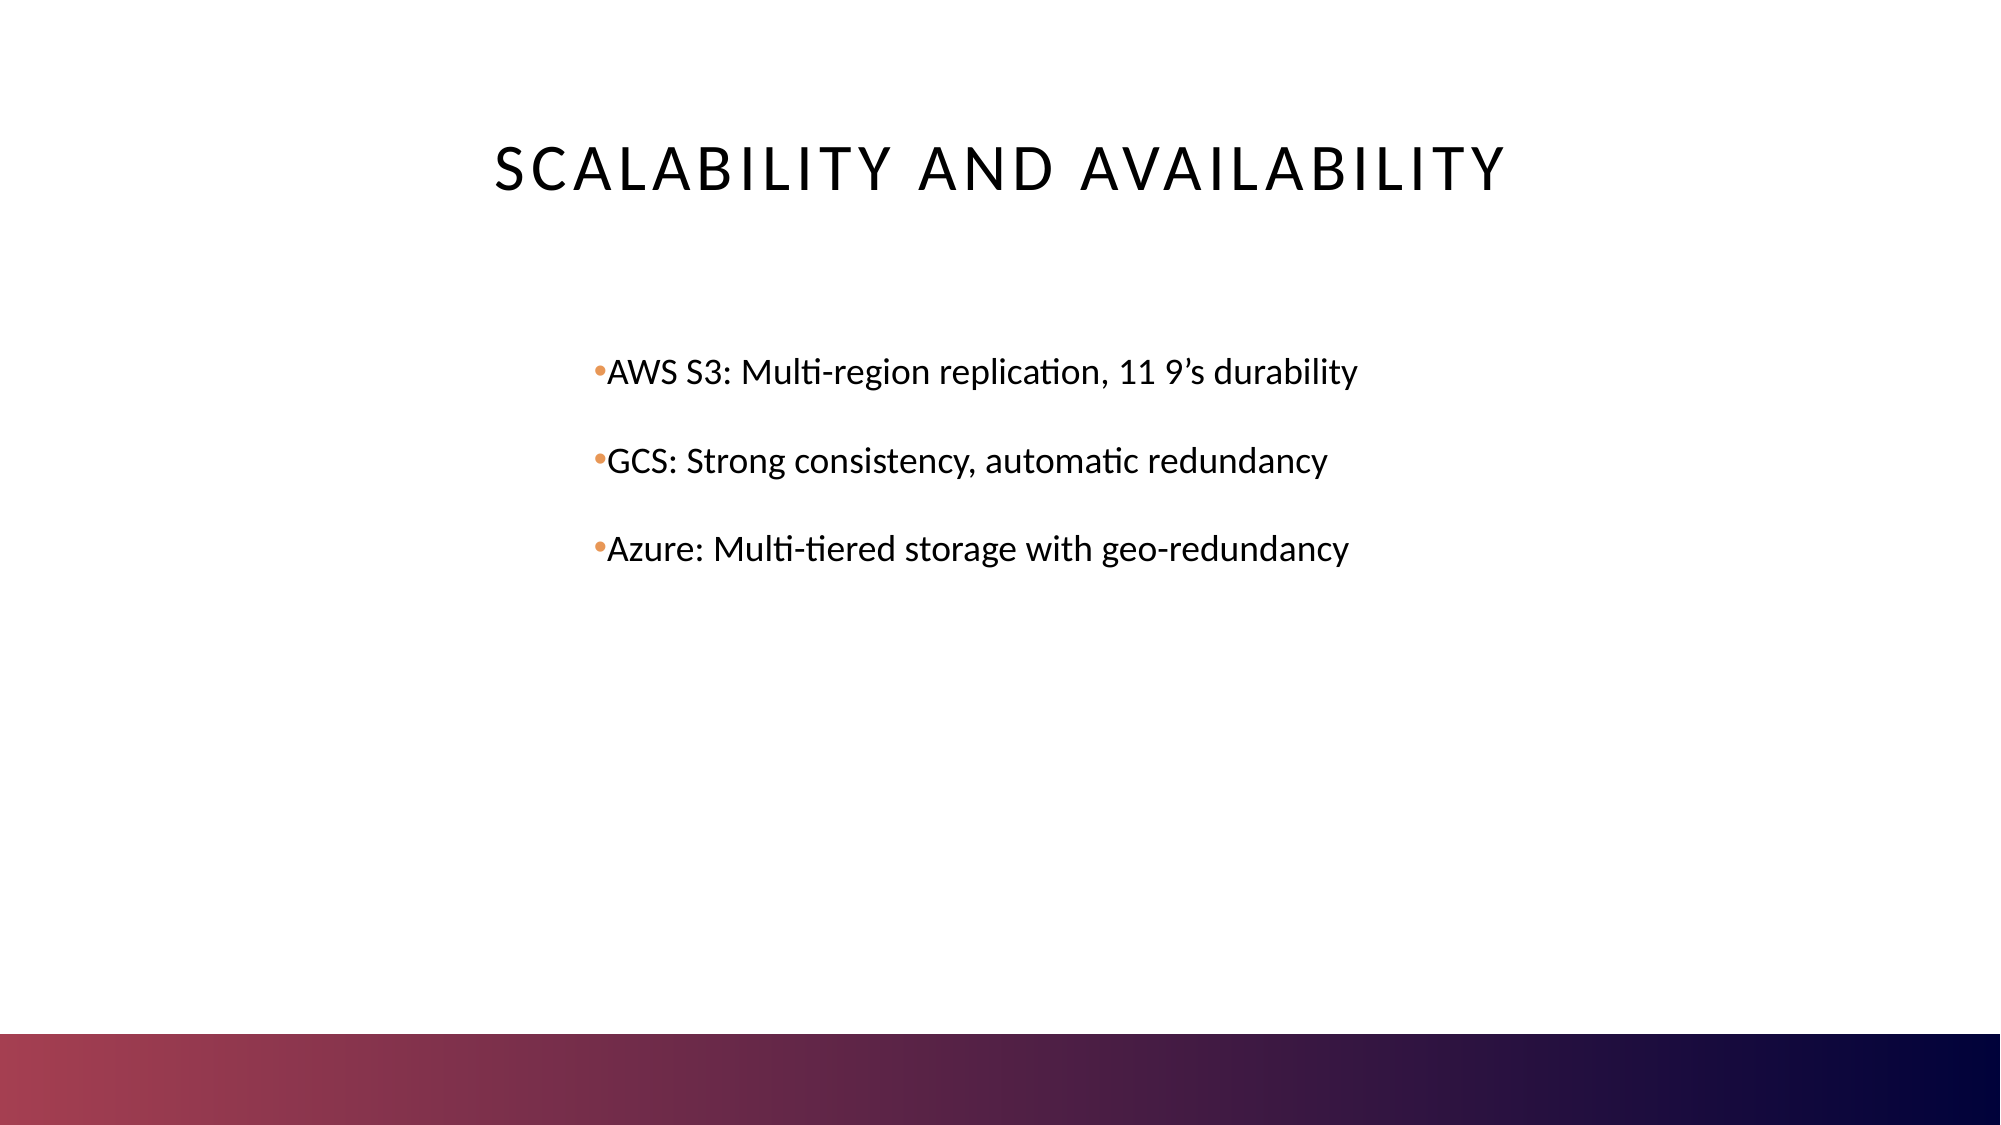

# Scalability and availability
AWS S3: Multi-region replication, 11 9’s durability
GCS: Strong consistency, automatic redundancy
Azure: Multi-tiered storage with geo-redundancy